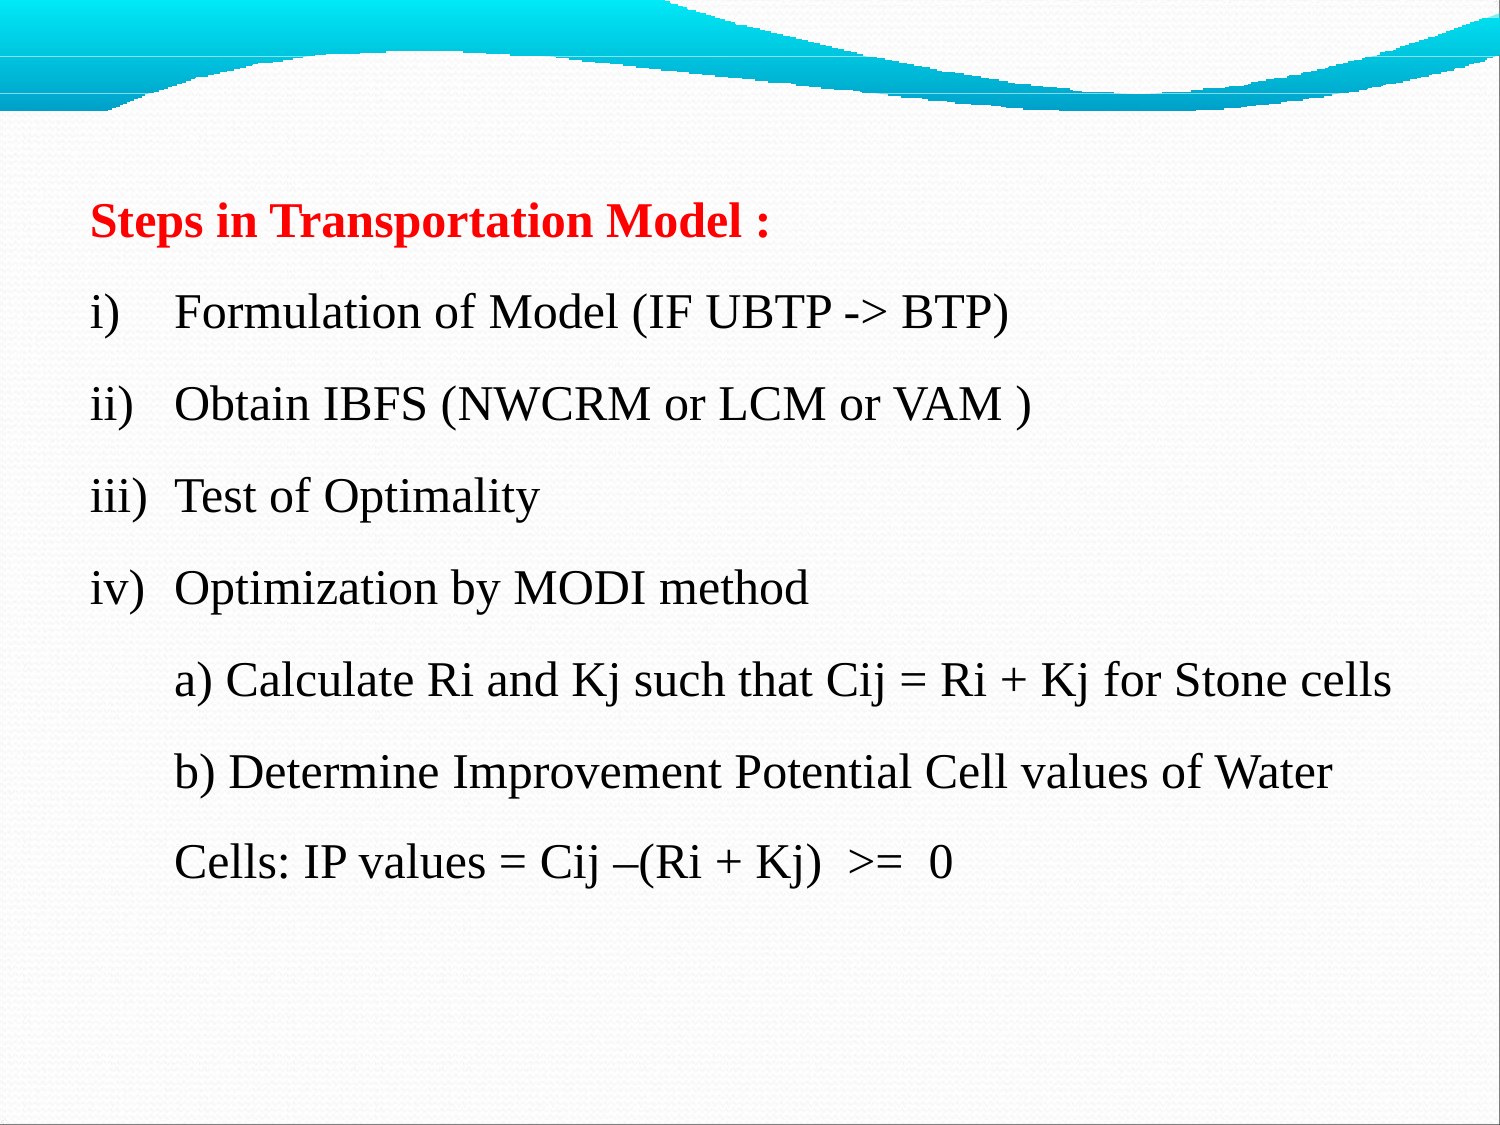

Steps in Transportation Model :
Formulation of Model (IF UBTP -> BTP)
Obtain IBFS (NWCRM or LCM or VAM )
Test of Optimality
Optimization by MODI method
	a) Calculate Ri and Kj such that Cij = Ri + Kj for Stone cells
	b) Determine Improvement Potential Cell values of Water Cells: IP values = Cij –(Ri + Kj)  >=  0